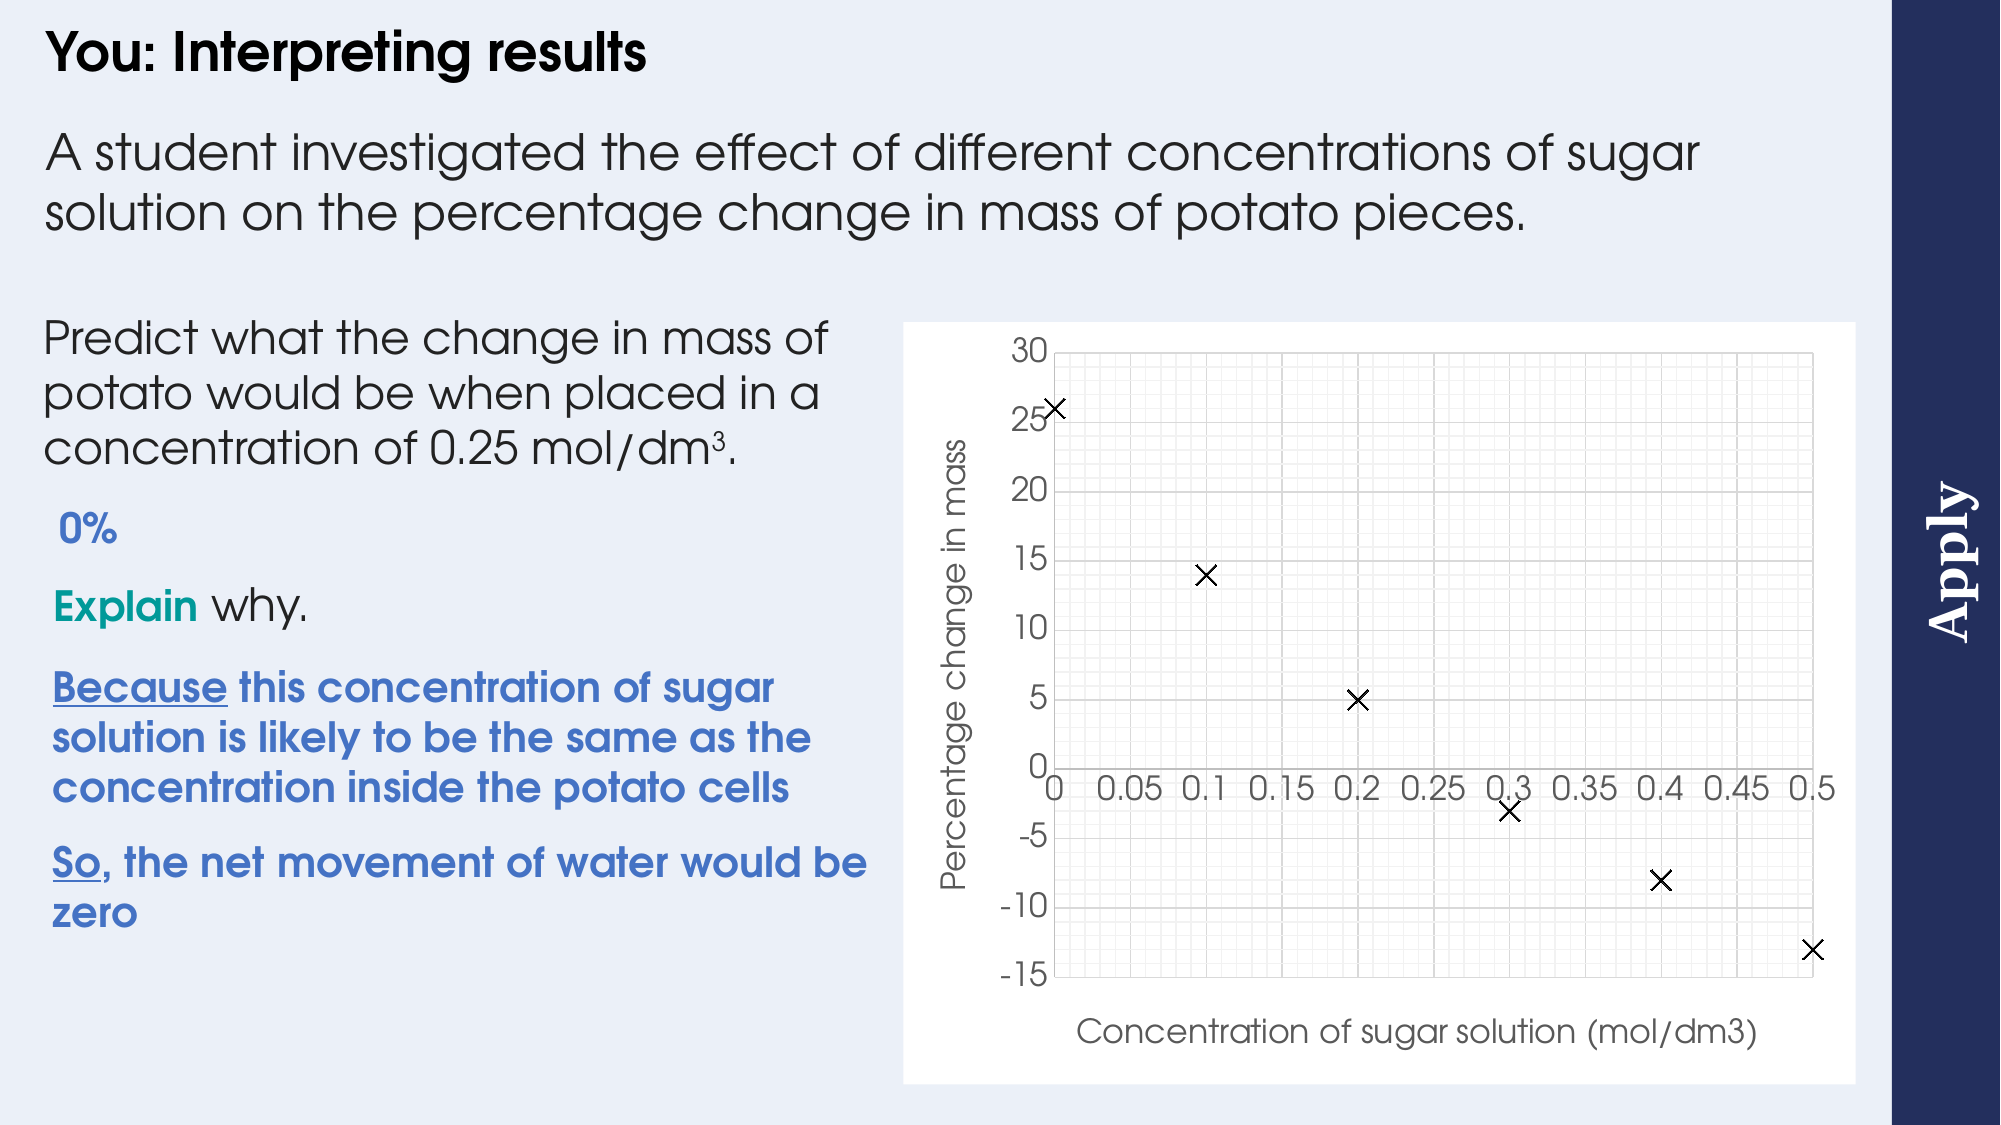

You: Interpreting results
A student investigated the effect of different concentrations of sugar solution on the percentage change in mass of potato pieces.
Predict what the change in mass of potato would be when placed in a concentration of 0.25 mol/dm3.

### Chart

| Category |  |
|---|---|
0%
Explain why.
Because this concentration of sugar solution is likely to be the same as the concentration inside the potato cells
So, the net movement of water would be zero